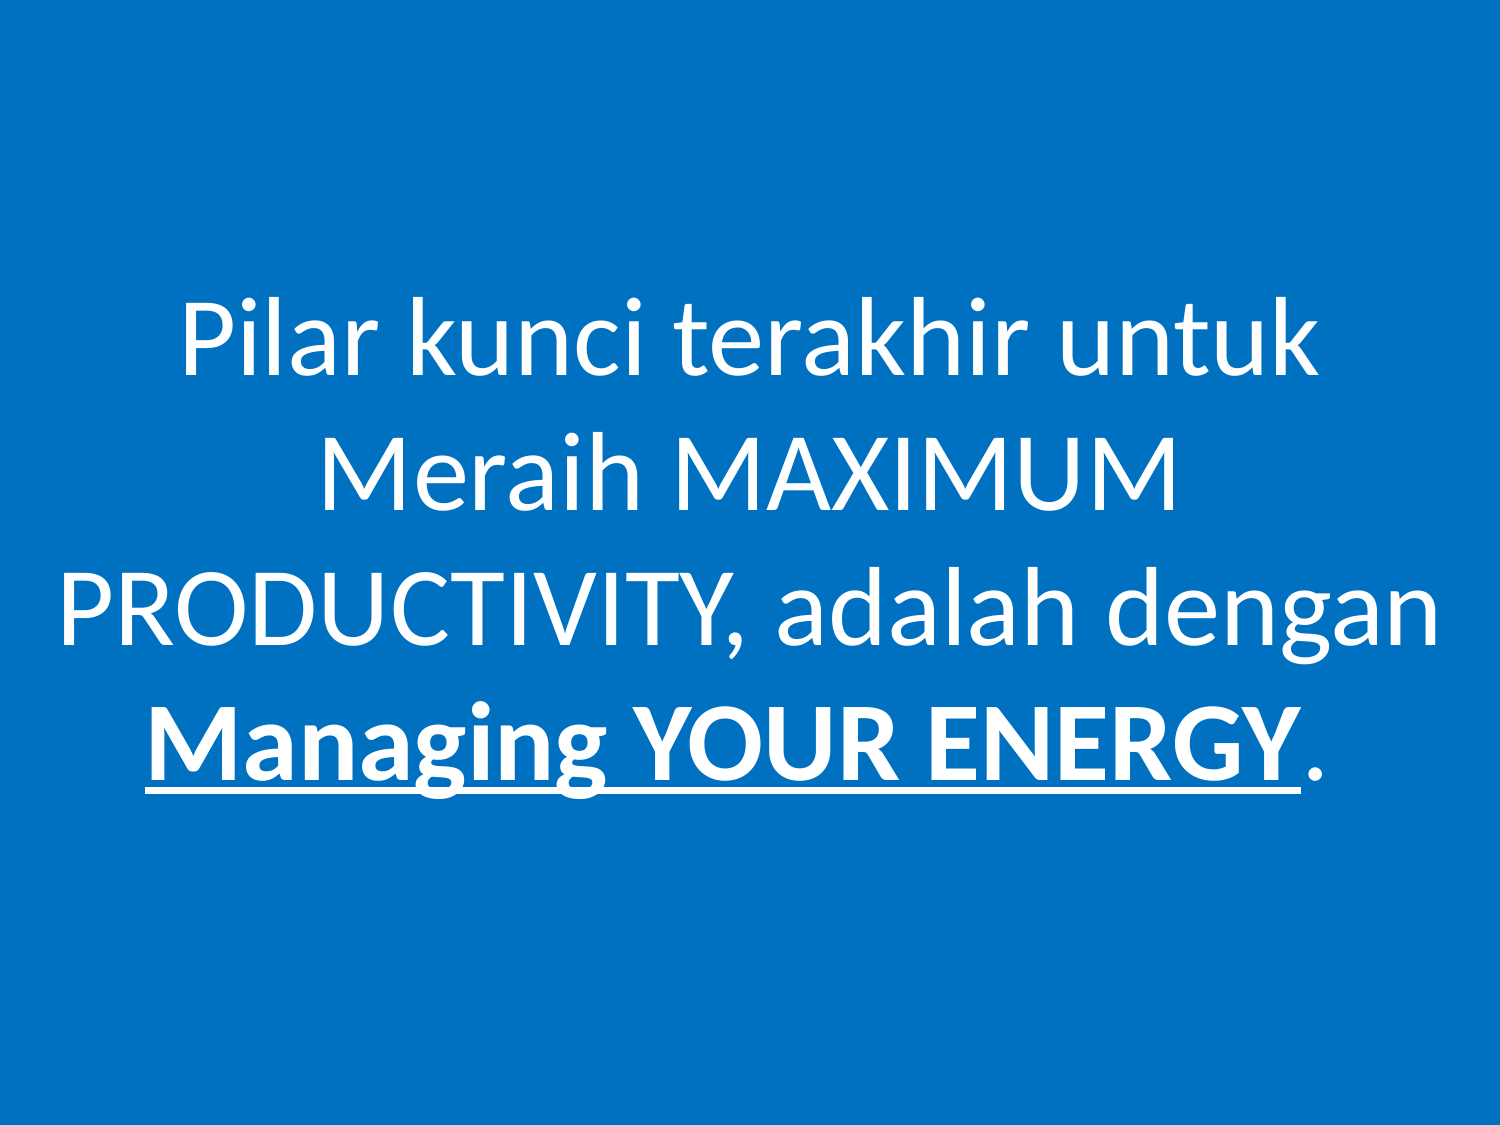

Pilar kunci terakhir untuk Meraih MAXIMUM PRODUCTIVITY, adalah dengan Managing YOUR ENERGY.